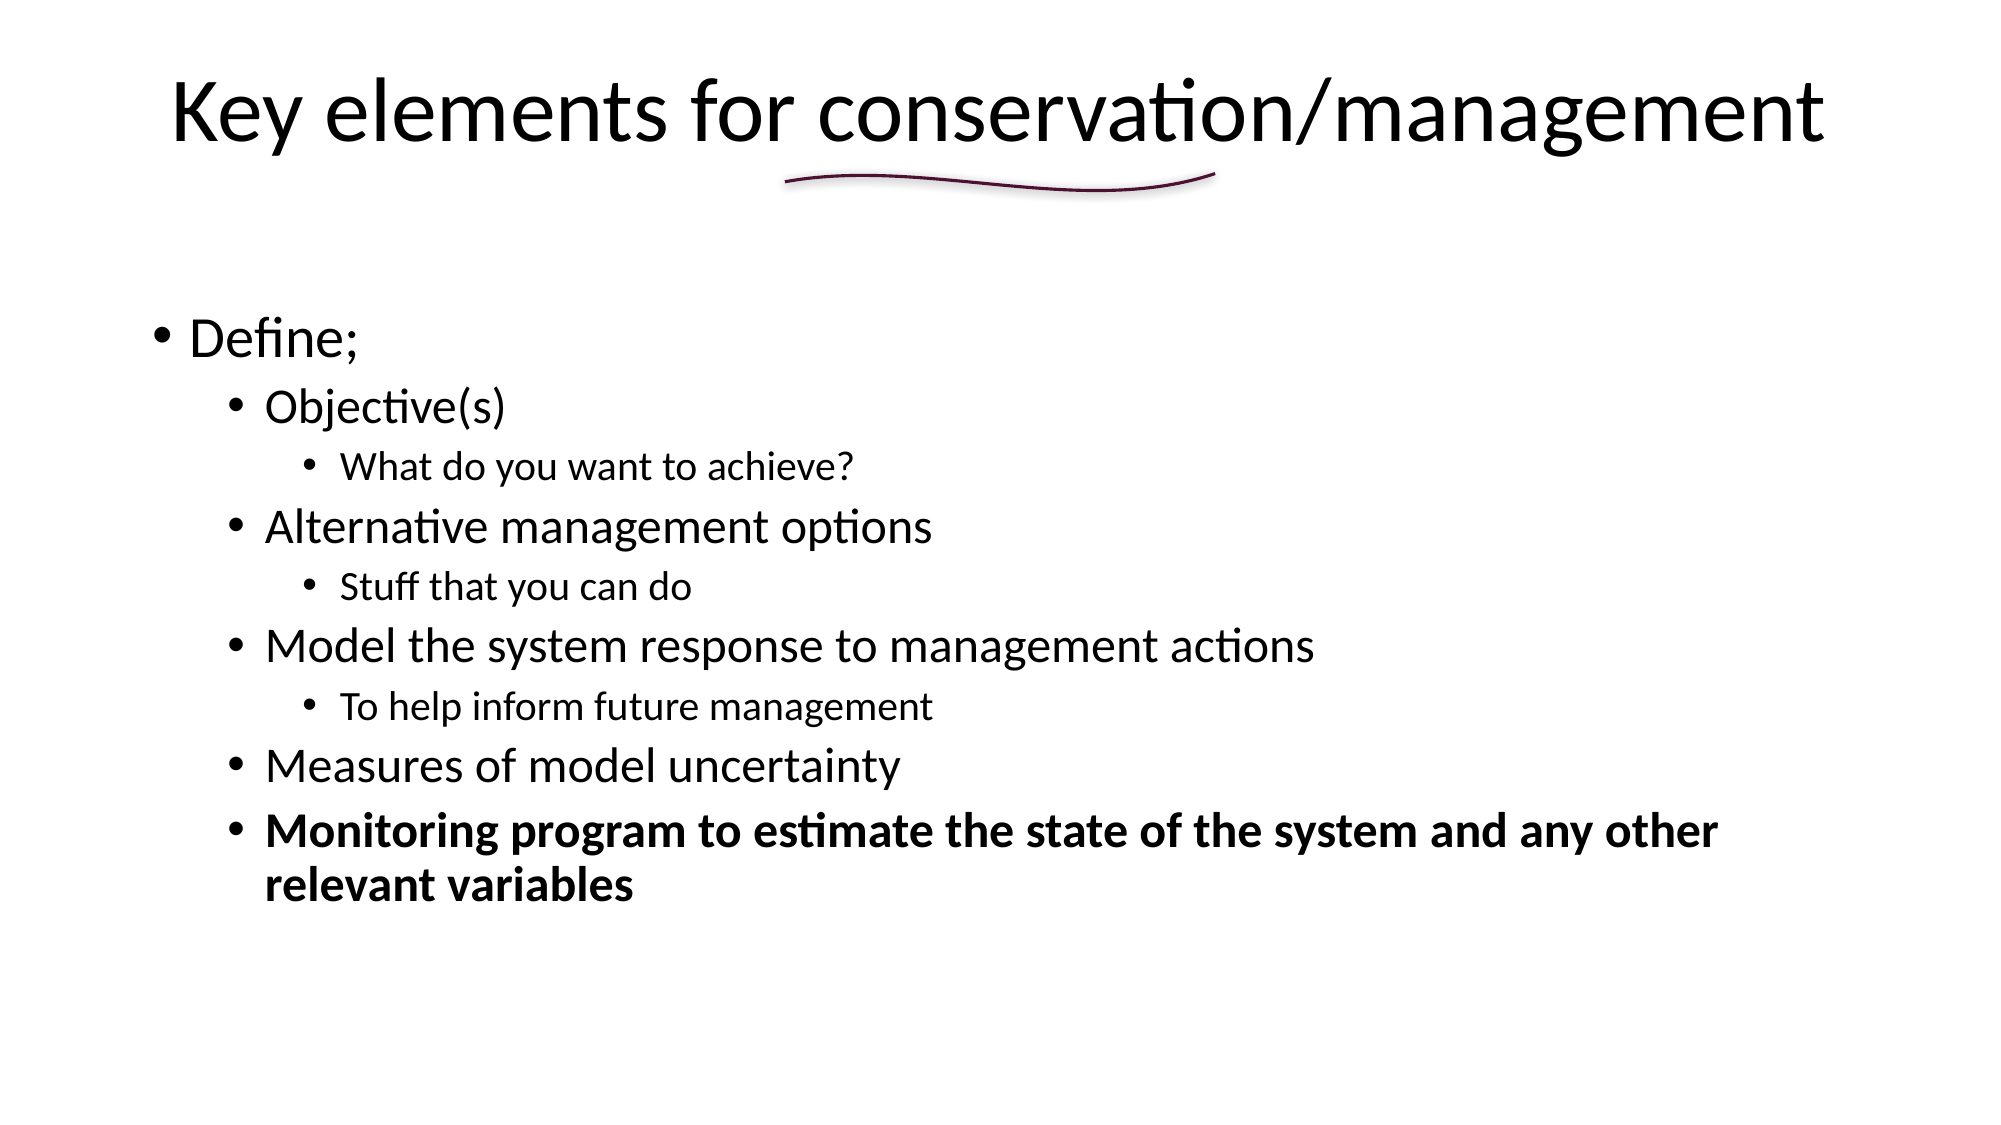

# Key elements for conservation/management

Define;
Objective(s)
What do you want to achieve?
Alternative management options
Stuff that you can do
Model the system response to management actions
To help inform future management
Measures of model uncertainty
Monitoring program to estimate the state of the system and any other relevant variables